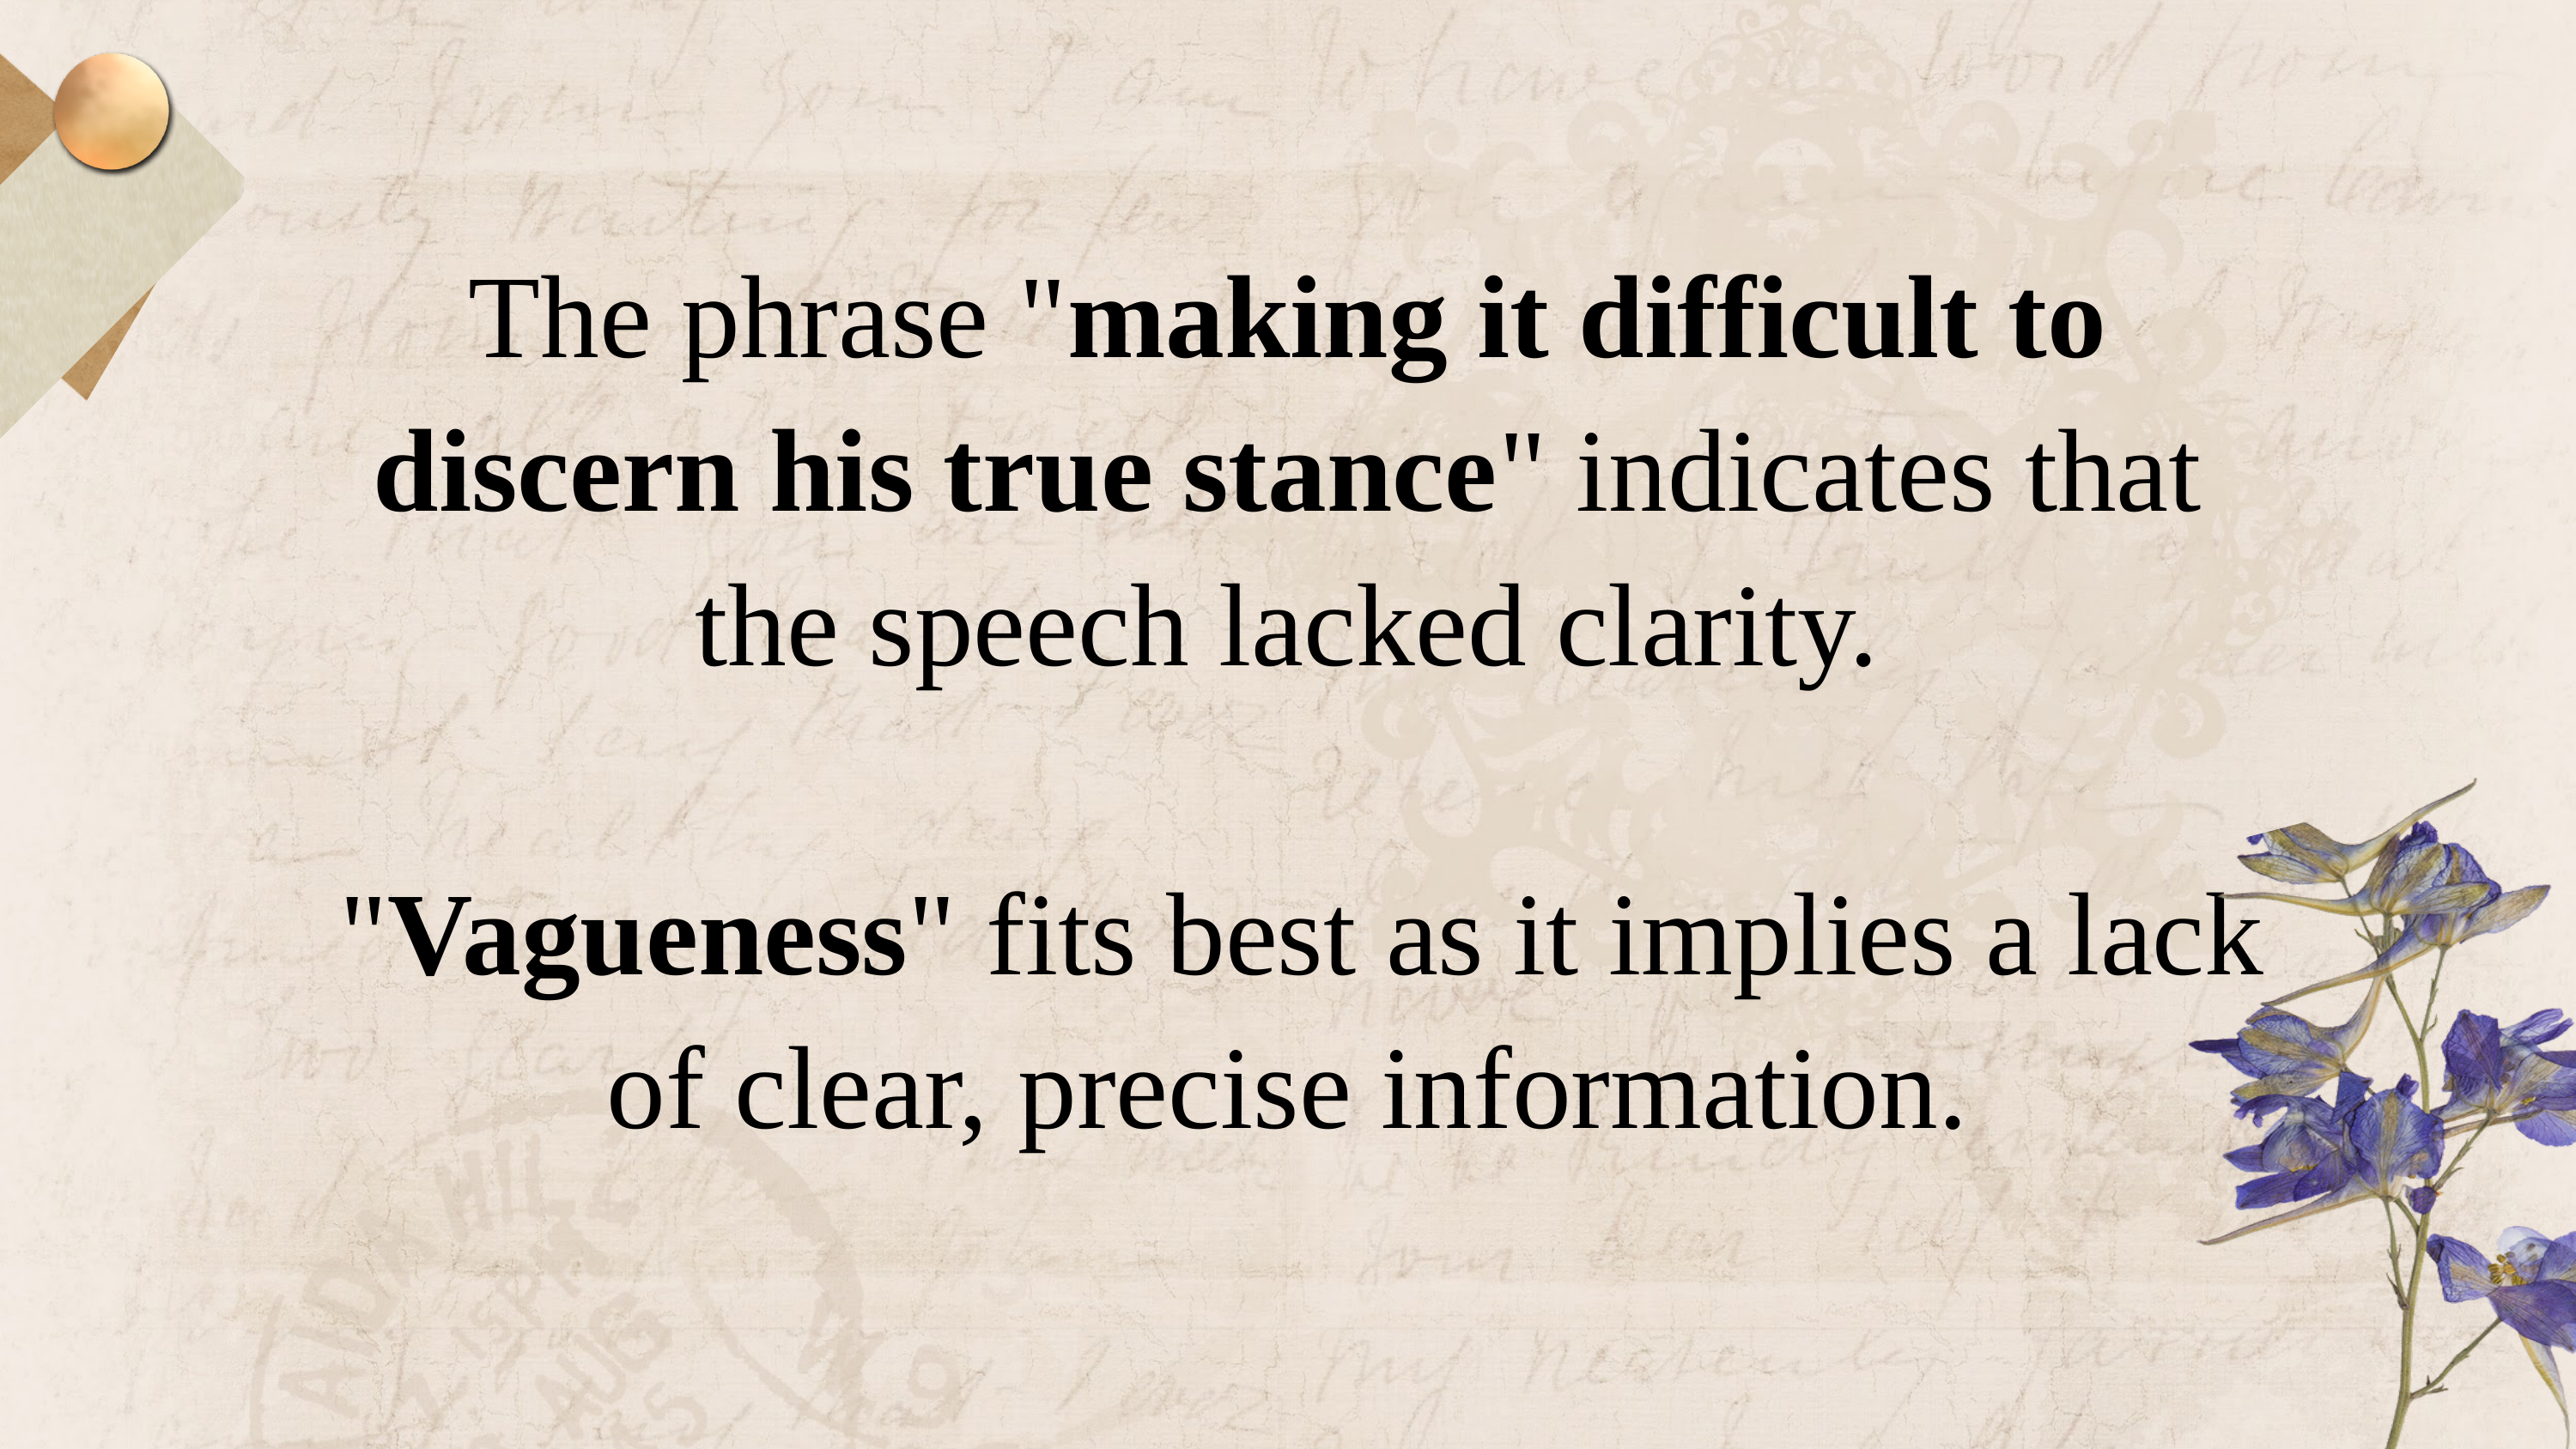

The phrase "making it difficult to discern his true stance" indicates that the speech lacked clarity.

 "Vagueness" fits best as it implies a lack of clear, precise information.